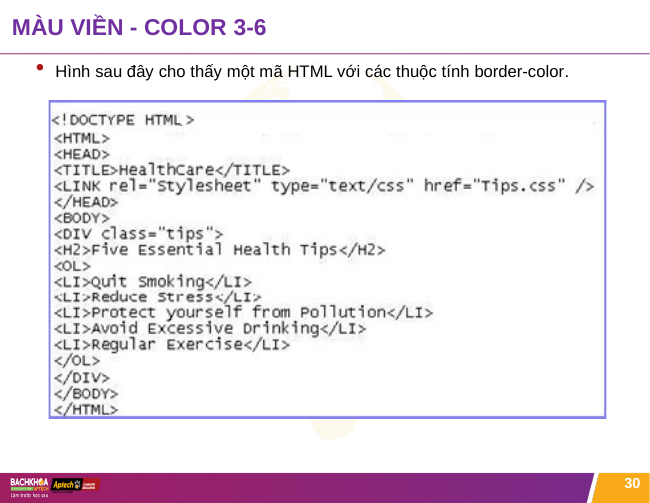

# MÀU VIỀN - COLOR 3-6
Hình sau đây cho thấy một mã HTML với các thuộc tính border-color.

30